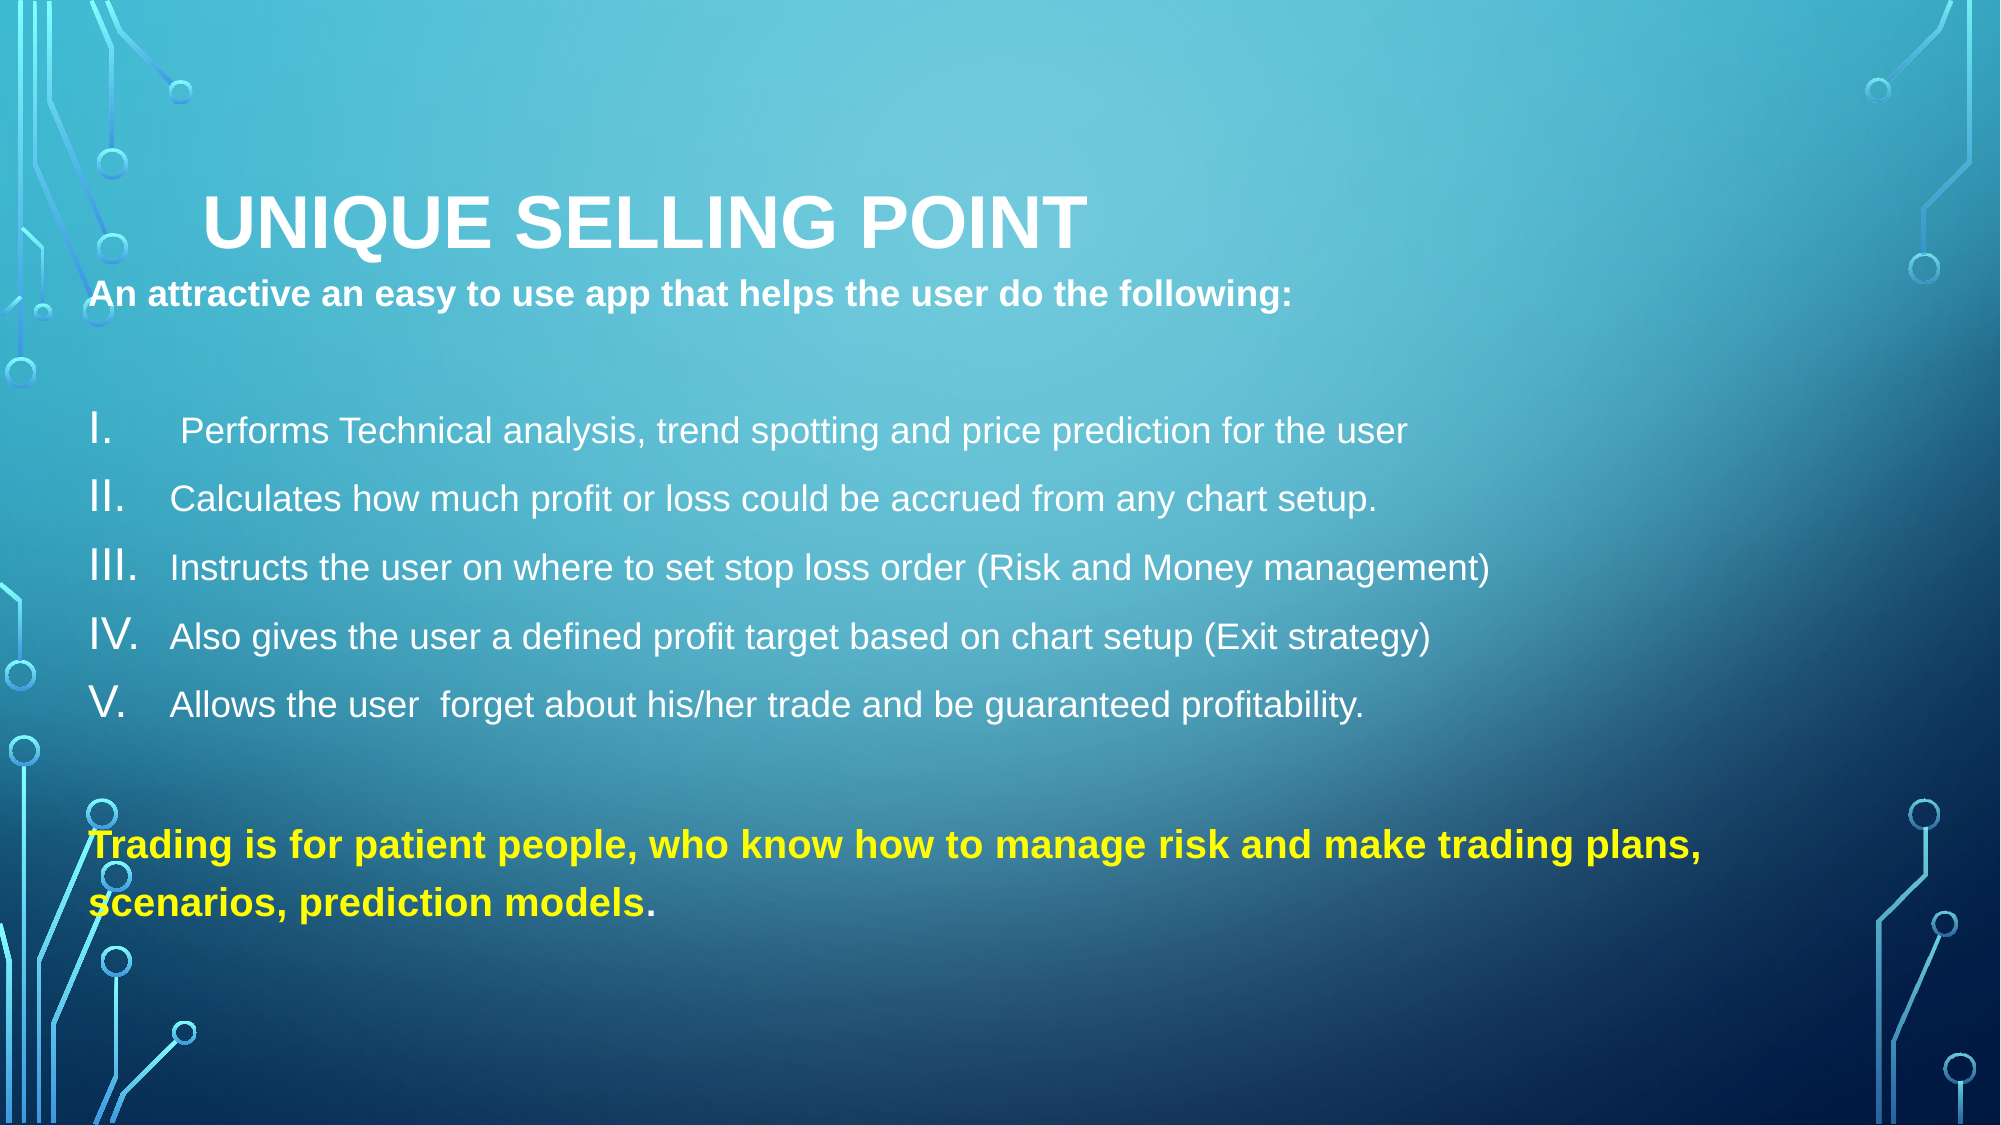

# UNIQUE SELLING POINT
An attractive an easy to use app that helps the user do the following:

 Performs Technical analysis, trend spotting and price prediction for the user
Calculates how much profit or loss could be accrued from any chart setup.
Instructs the user on where to set stop loss order (Risk and Money management)
Also gives the user a defined profit target based on chart setup (Exit strategy)
Allows the user  forget about his/her trade and be guaranteed profitability.

Trading is for patient people, who know how to manage risk and make trading plans, scenarios, prediction models.